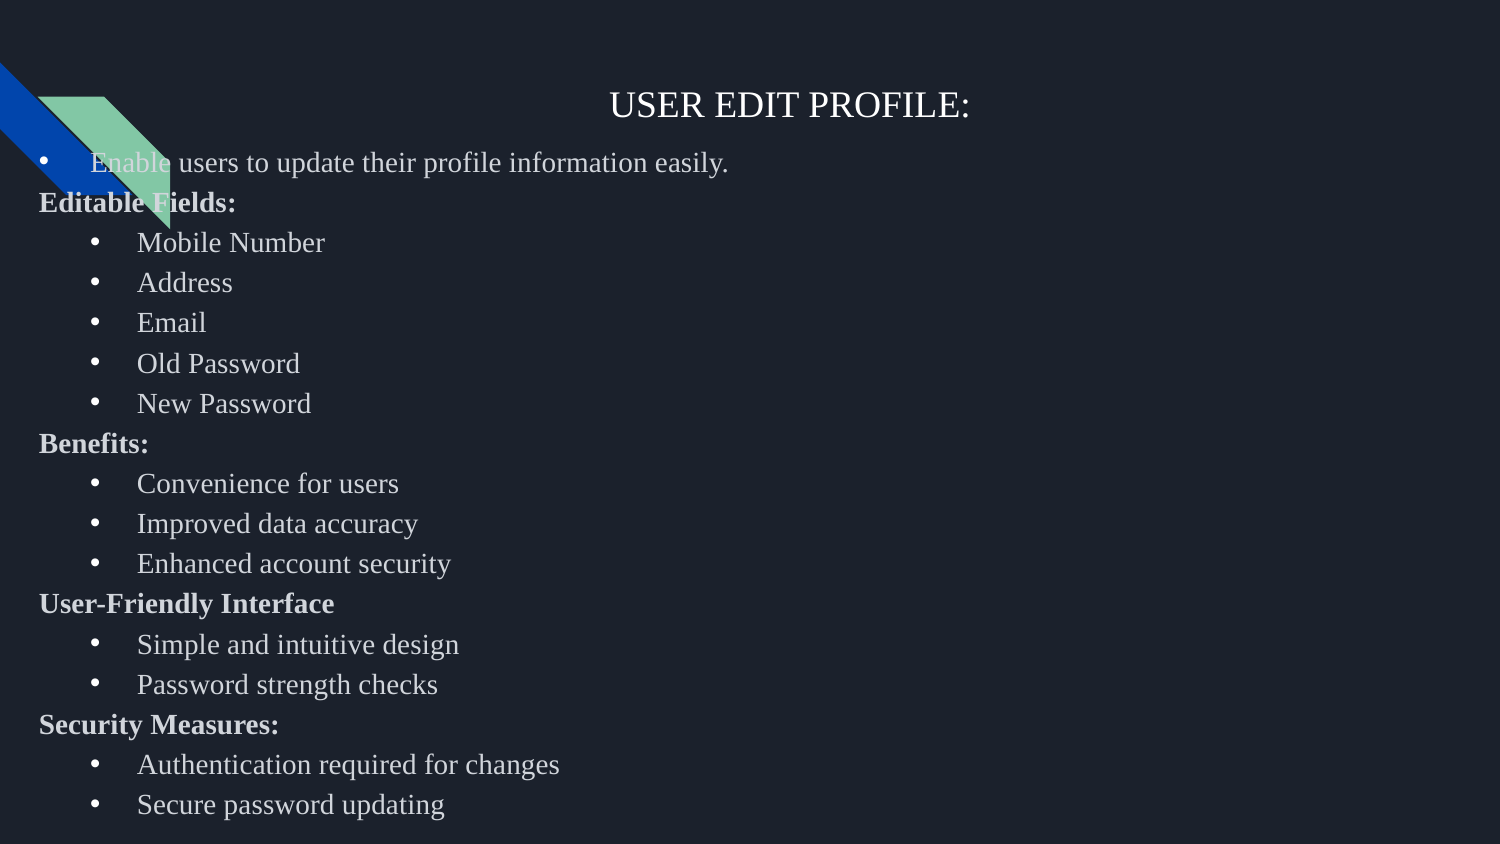

# USER EDIT PROFILE:
Enable users to update their profile information easily.
Editable Fields:
Mobile Number
Address
Email
Old Password
New Password
Benefits:
Convenience for users
Improved data accuracy
Enhanced account security
User-Friendly Interface
Simple and intuitive design
Password strength checks
Security Measures:
Authentication required for changes
Secure password updating